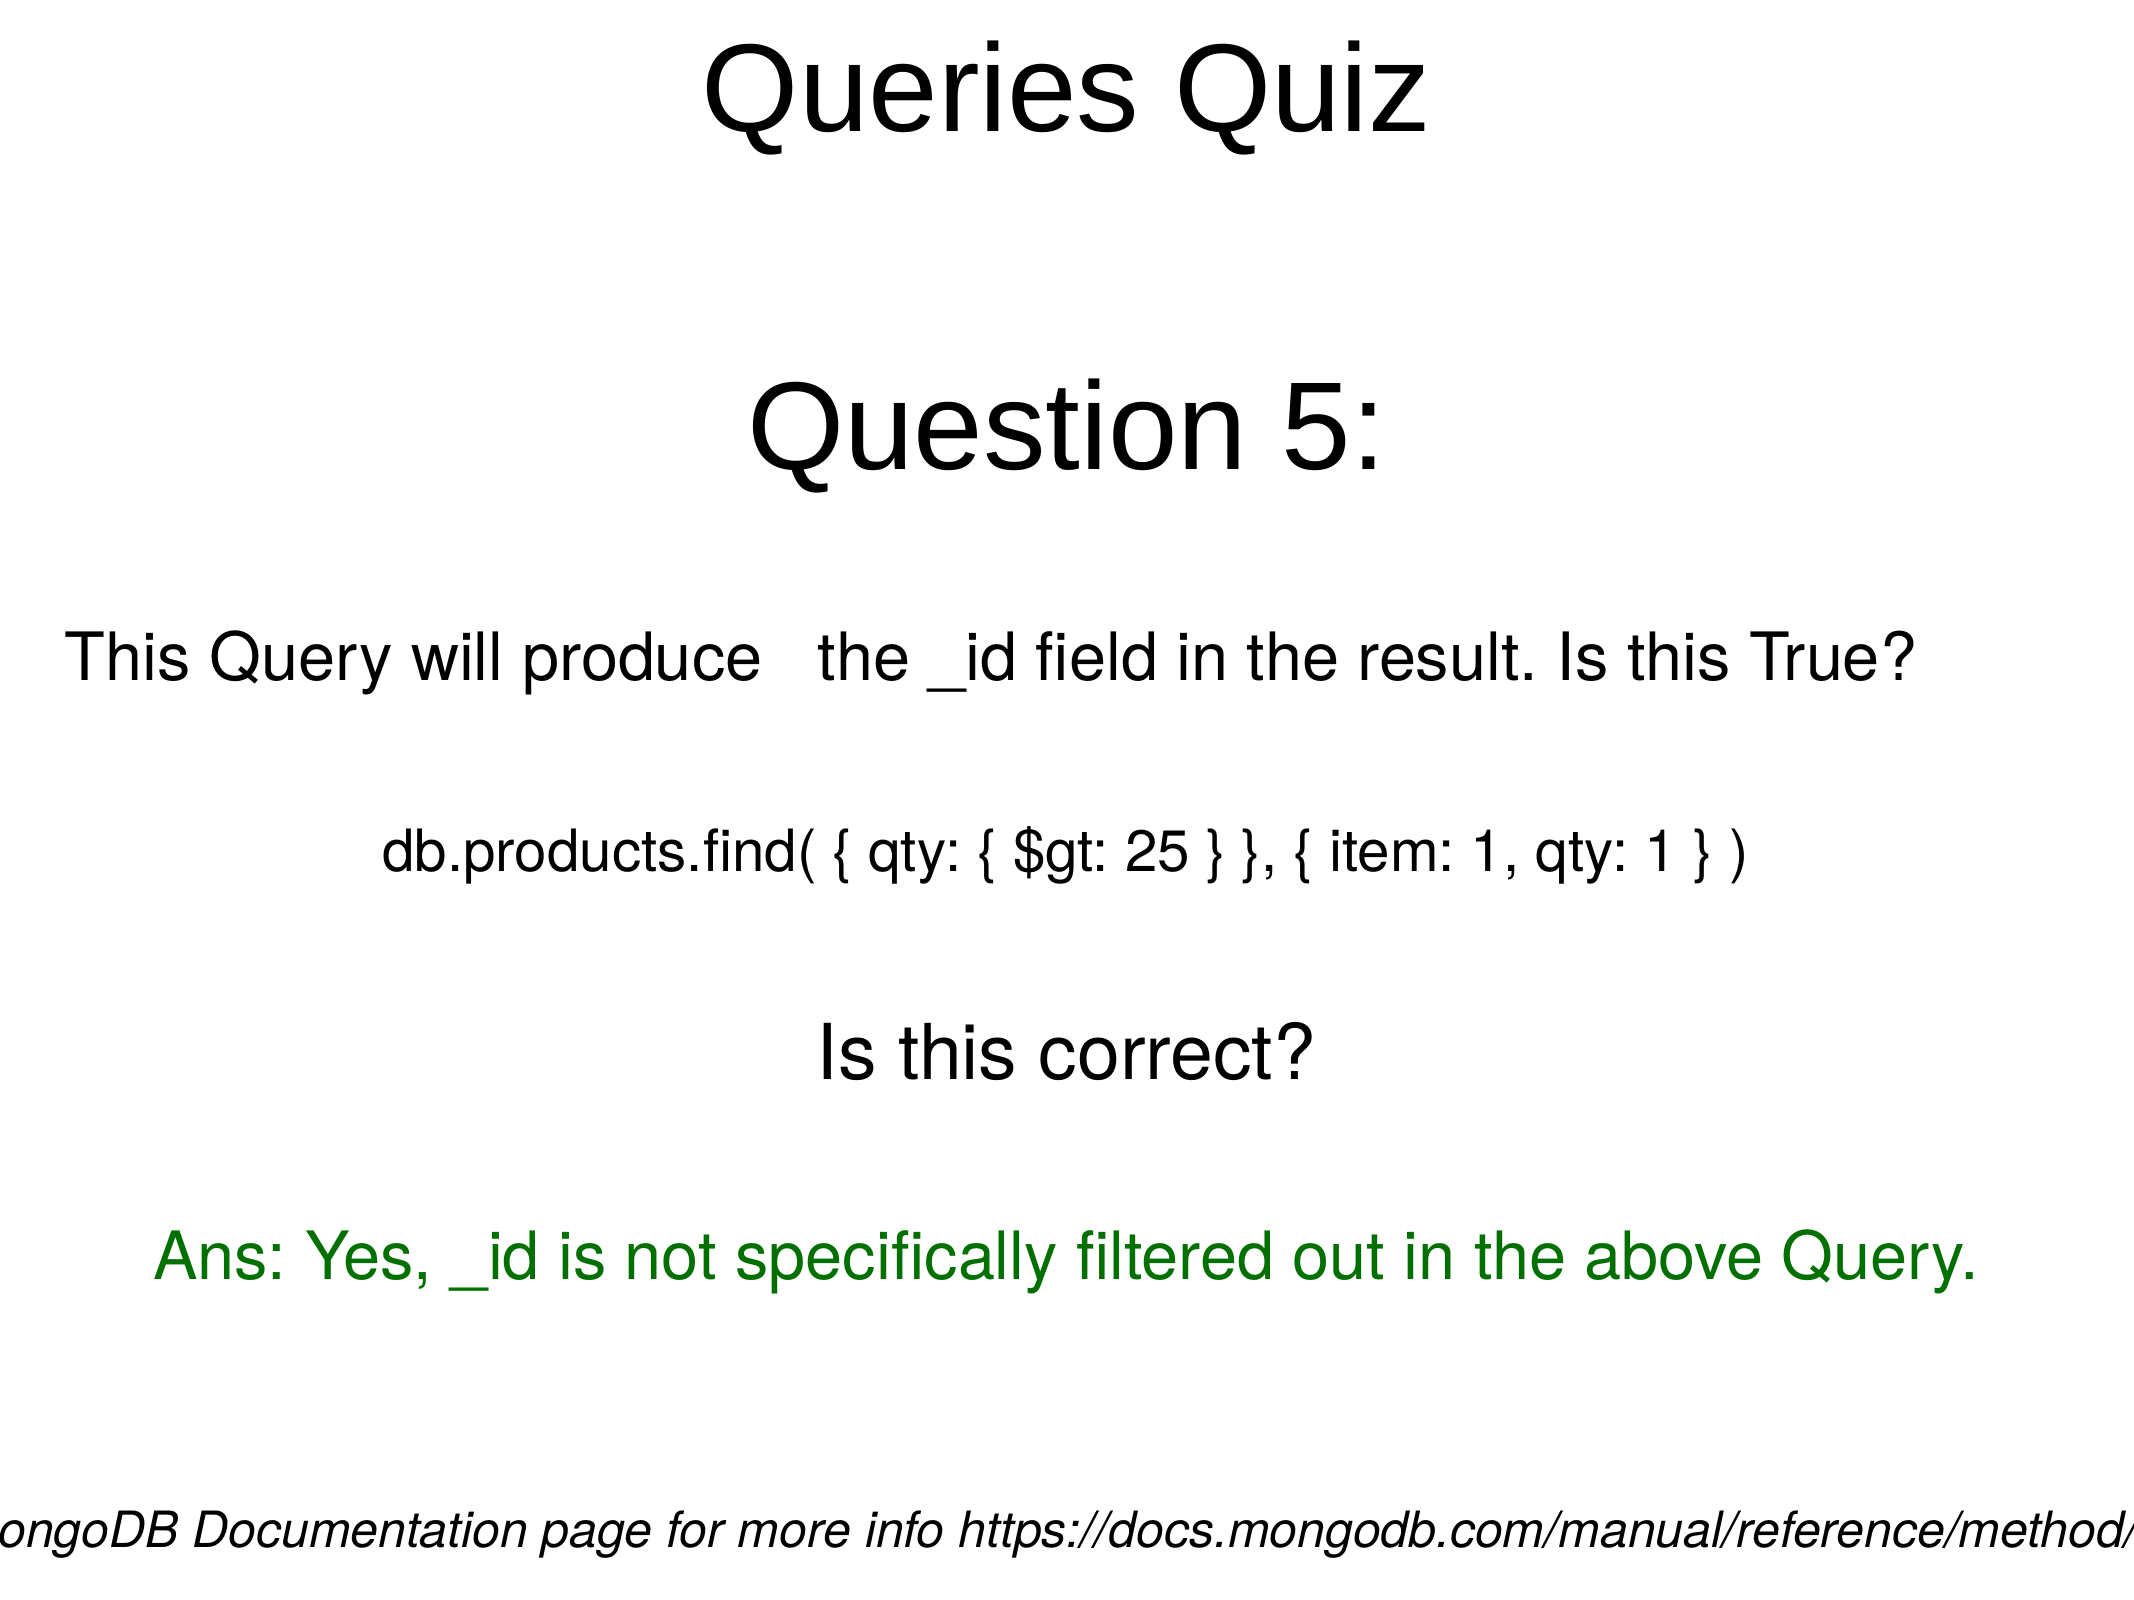

Queries Quiz
Question 5:
This Query will produce   the _id field in the result. Is this True?
db.products.find( { qty: { $gt: 25 } }, { item: 1, qty: 1 } )
Is this correct?
Ans: Yes, _id is not specifically filtered out in the above Query.
Please visit the MongoDB Documentation page for more info https://docs.mongodb.com/manual/reference/method/db.collection.find/